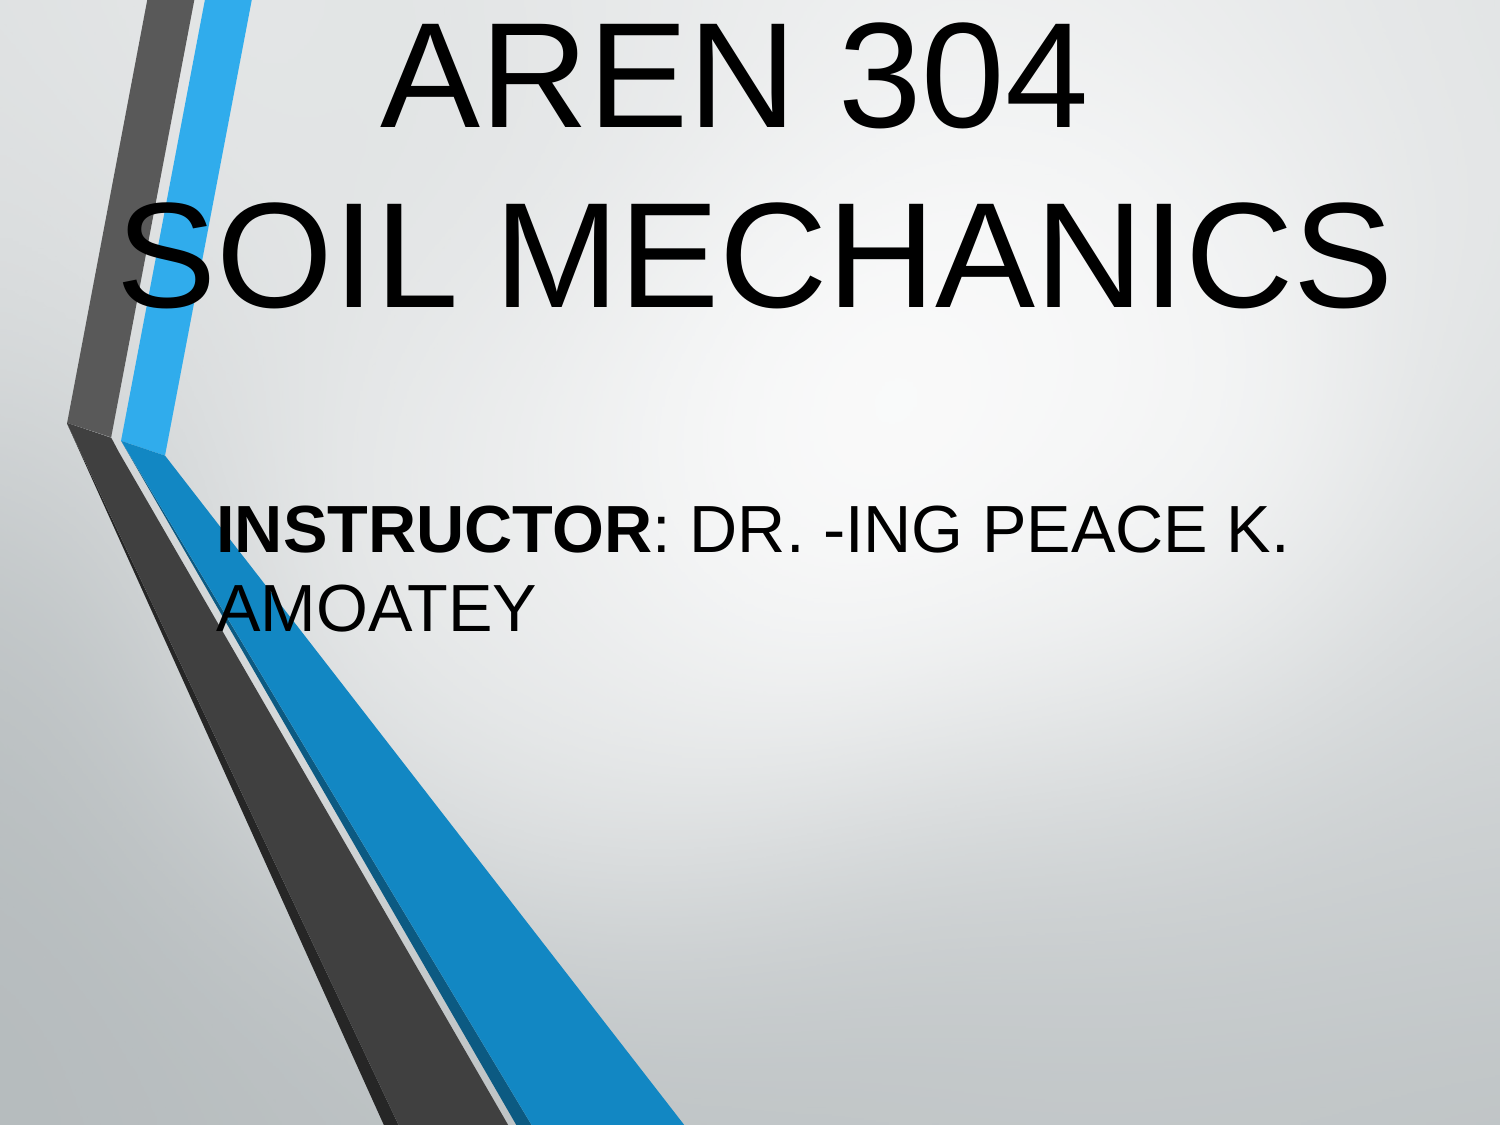

# AREN 304 SOIL MECHANICS
INSTRUCTOR: DR. -ING PEACE K. AMOATEY